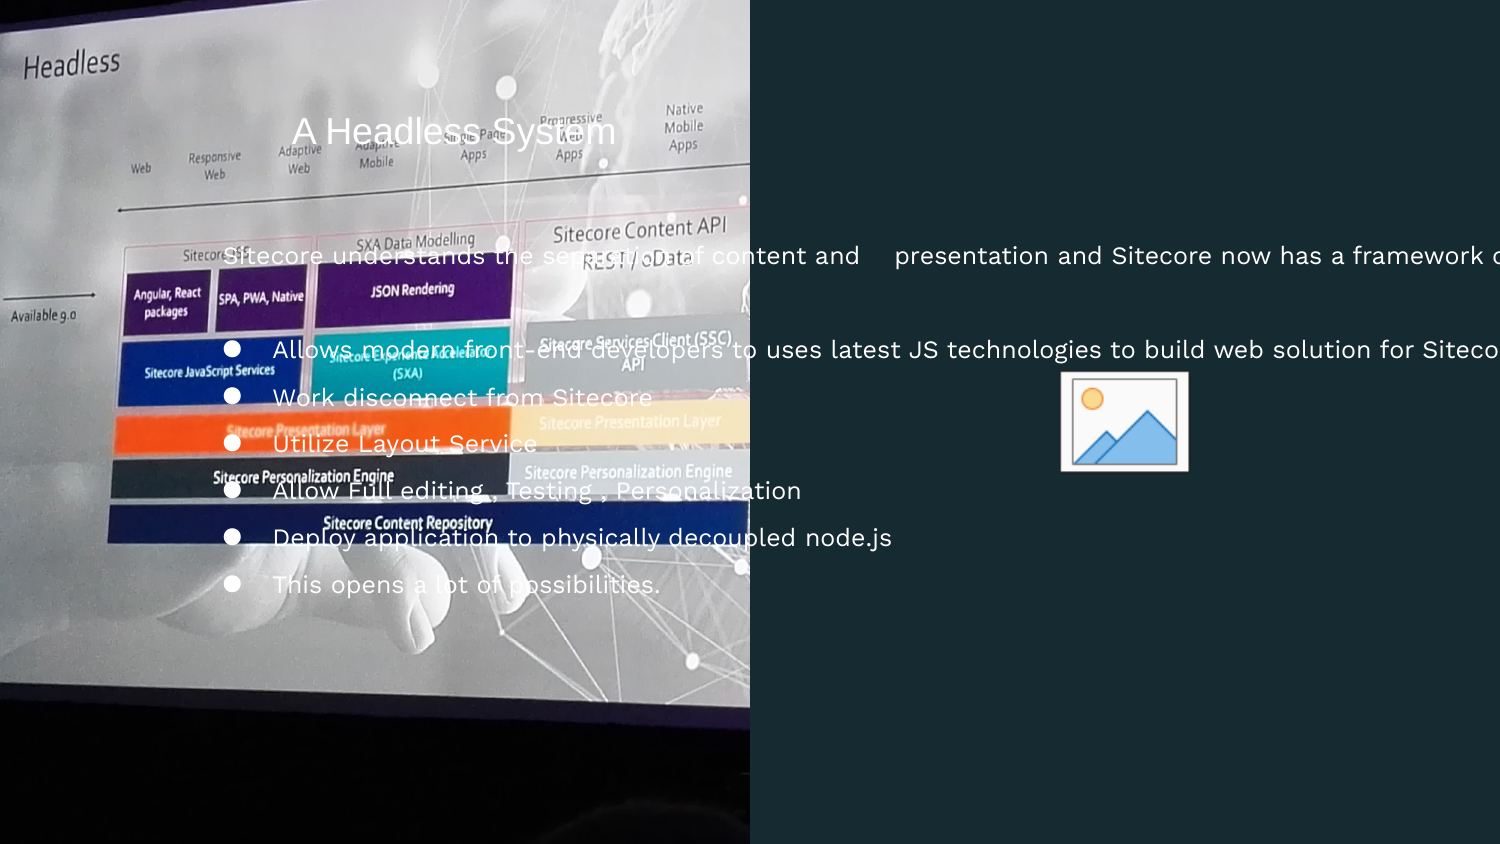

A Headless System

   Sitecore understands the separation of content and    presentation and Sitecore now has a framework called Sitecore JavaScript Services (JSS) that

Allows modern front-end developers to uses latest JS technologies to build web solution for Sitecore and maintain complete feature set.
Work disconnect from Sitecore
Utilize Layout Service
Allow Full editing , Testing , Personalization
Deploy application to physically decoupled node.js
This opens a lot of possibilities.